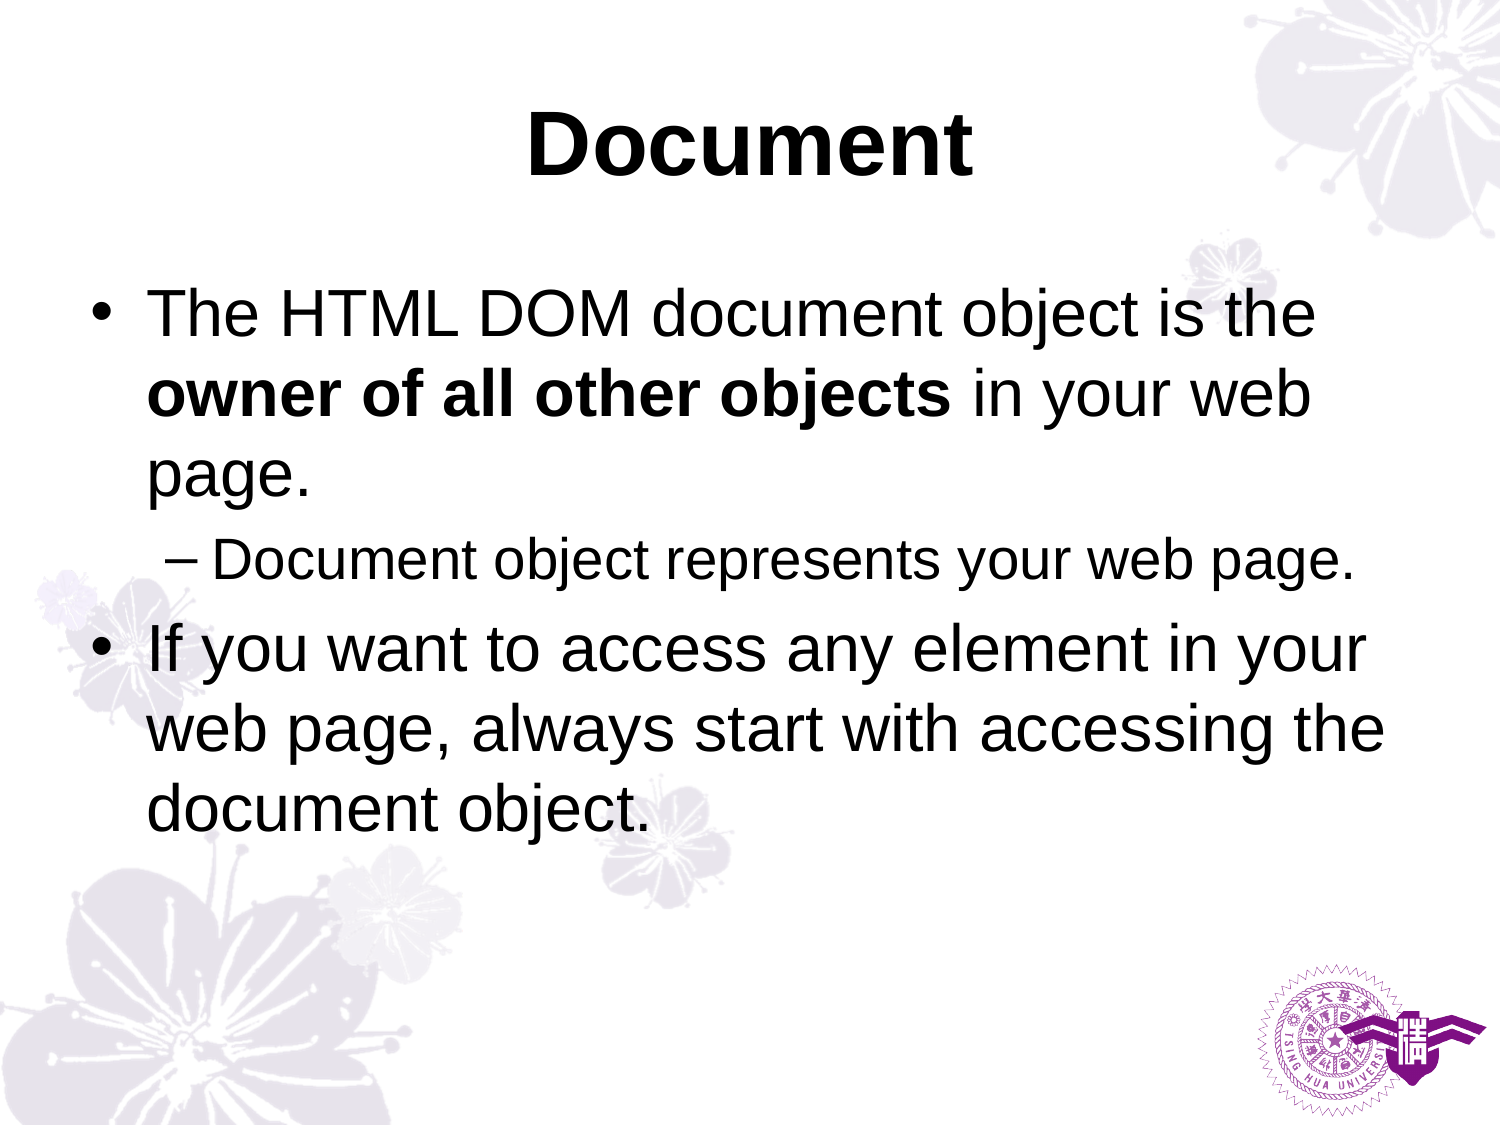

# Document
The HTML DOM document object is the owner of all other objects in your web page.
Document object represents your web page.
If you want to access any element in your web page, always start with accessing the document object.